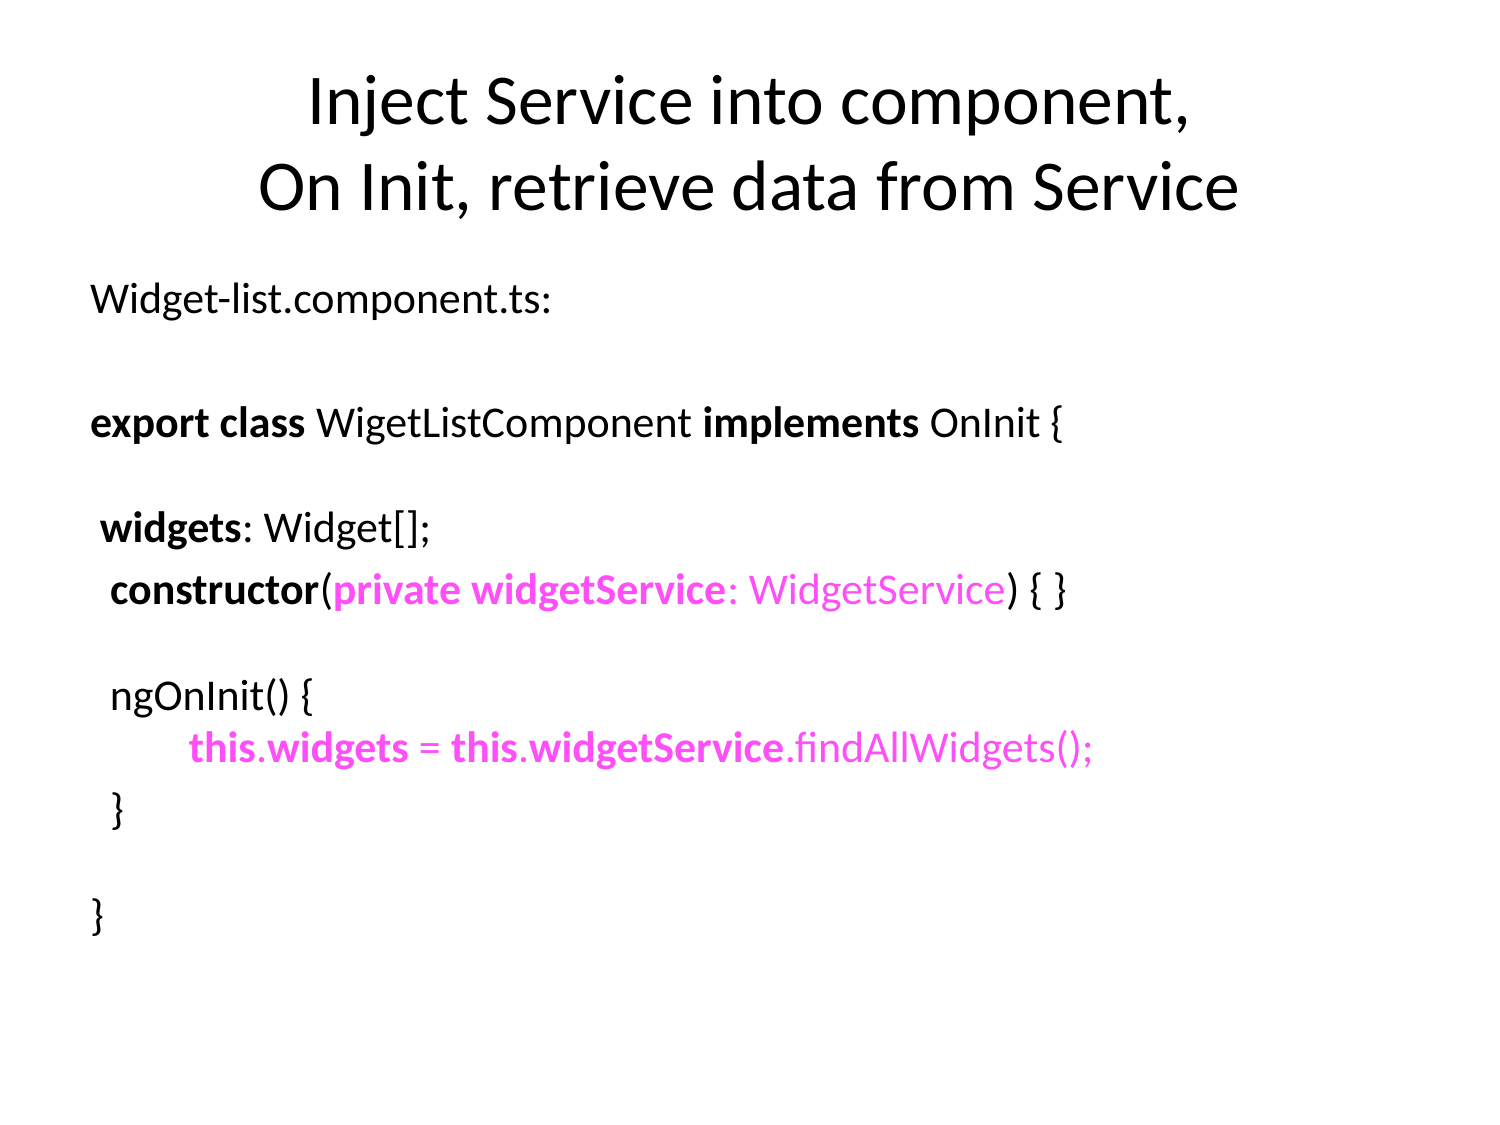

# Inject Service into component, On Init, retrieve data from Service
Widget-list.component.ts:

export class WigetListComponent implements OnInit {
 widgets: Widget[];
  constructor(private widgetService: WidgetService) { }
  ngOnInit() {
	this.widgets = this.widgetService.findAllWidgets();
  }
}